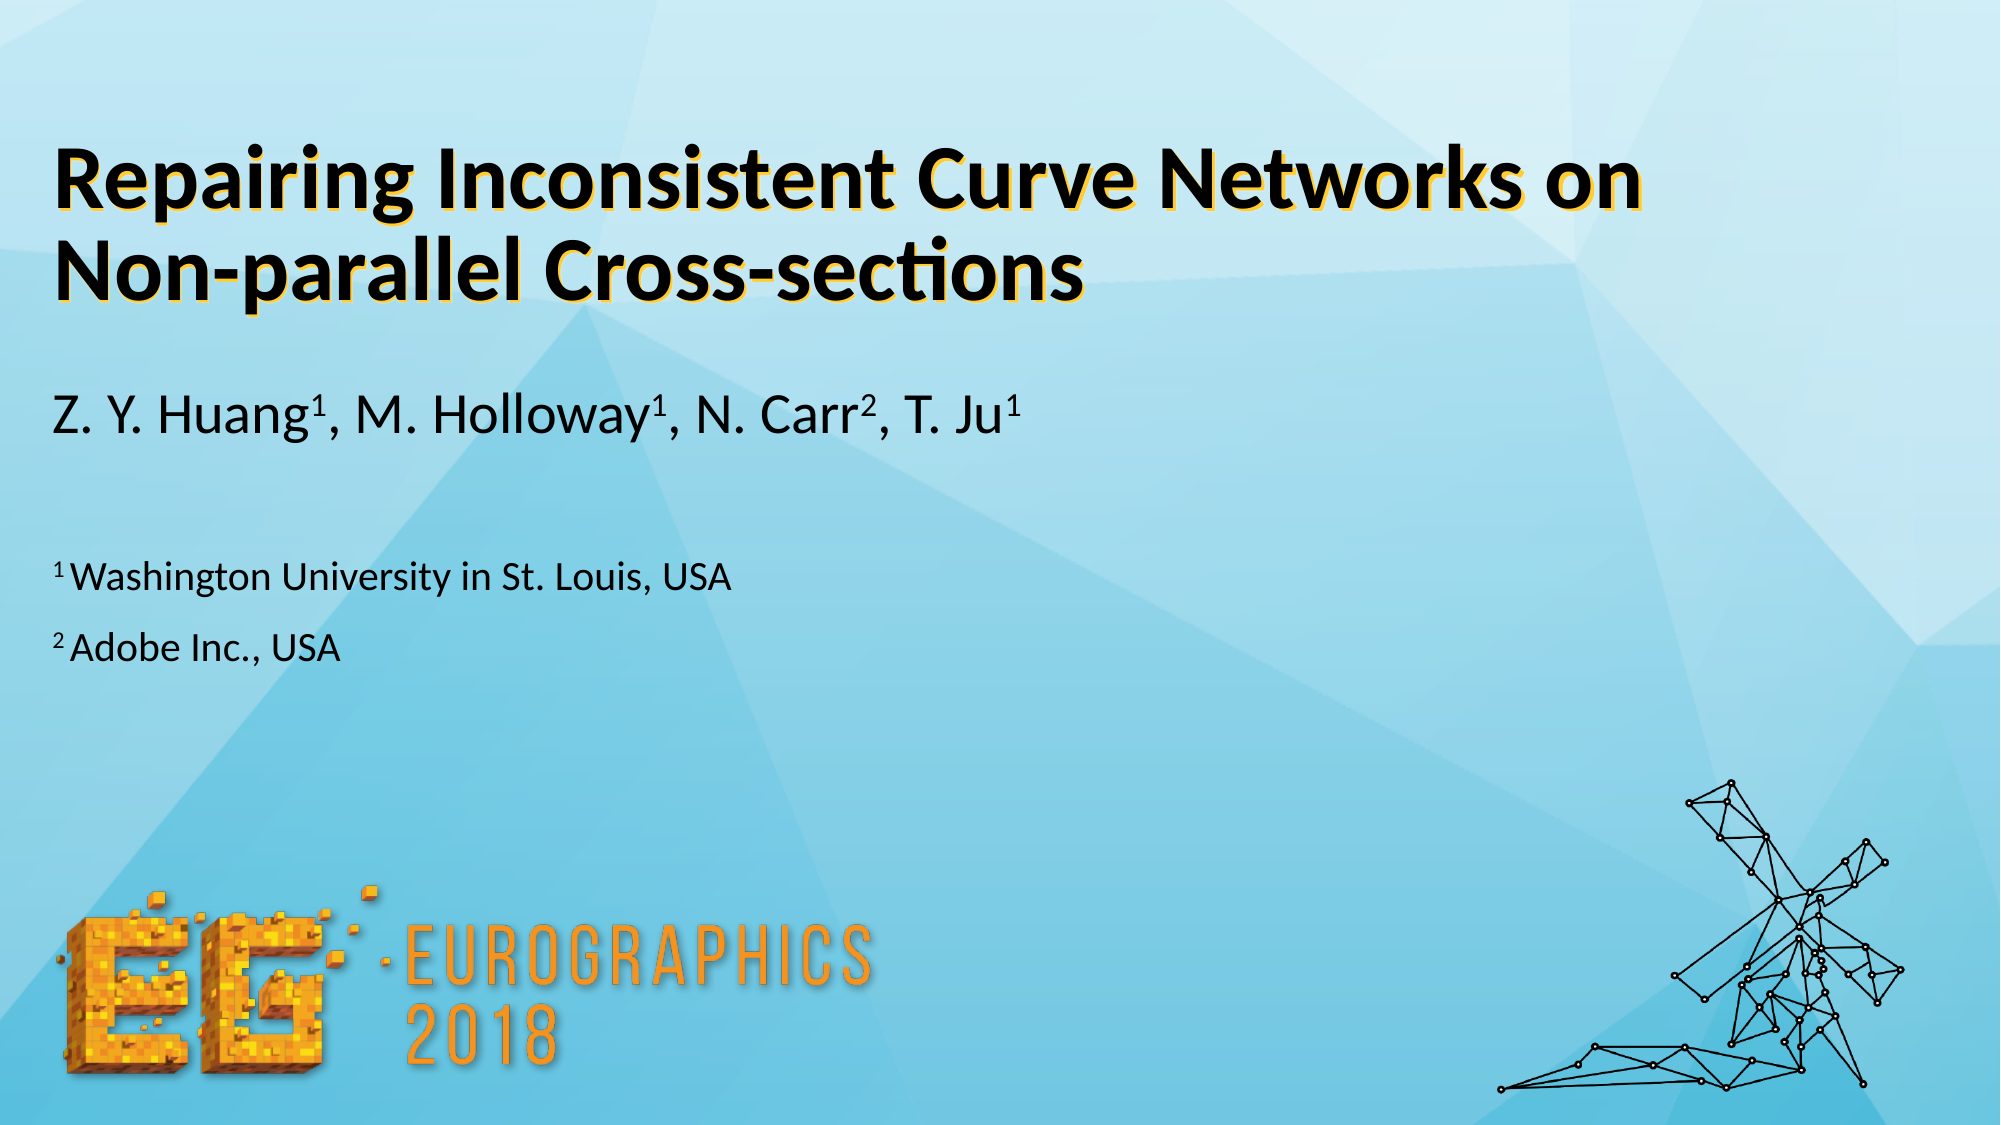

# Repairing Inconsistent Curve Networks on Non-parallel Cross-sections
Z. Y. Huang1, M. Holloway1, N. Carr2, T. Ju1
1 Washington University in St. Louis, USA
2 Adobe Inc., USA